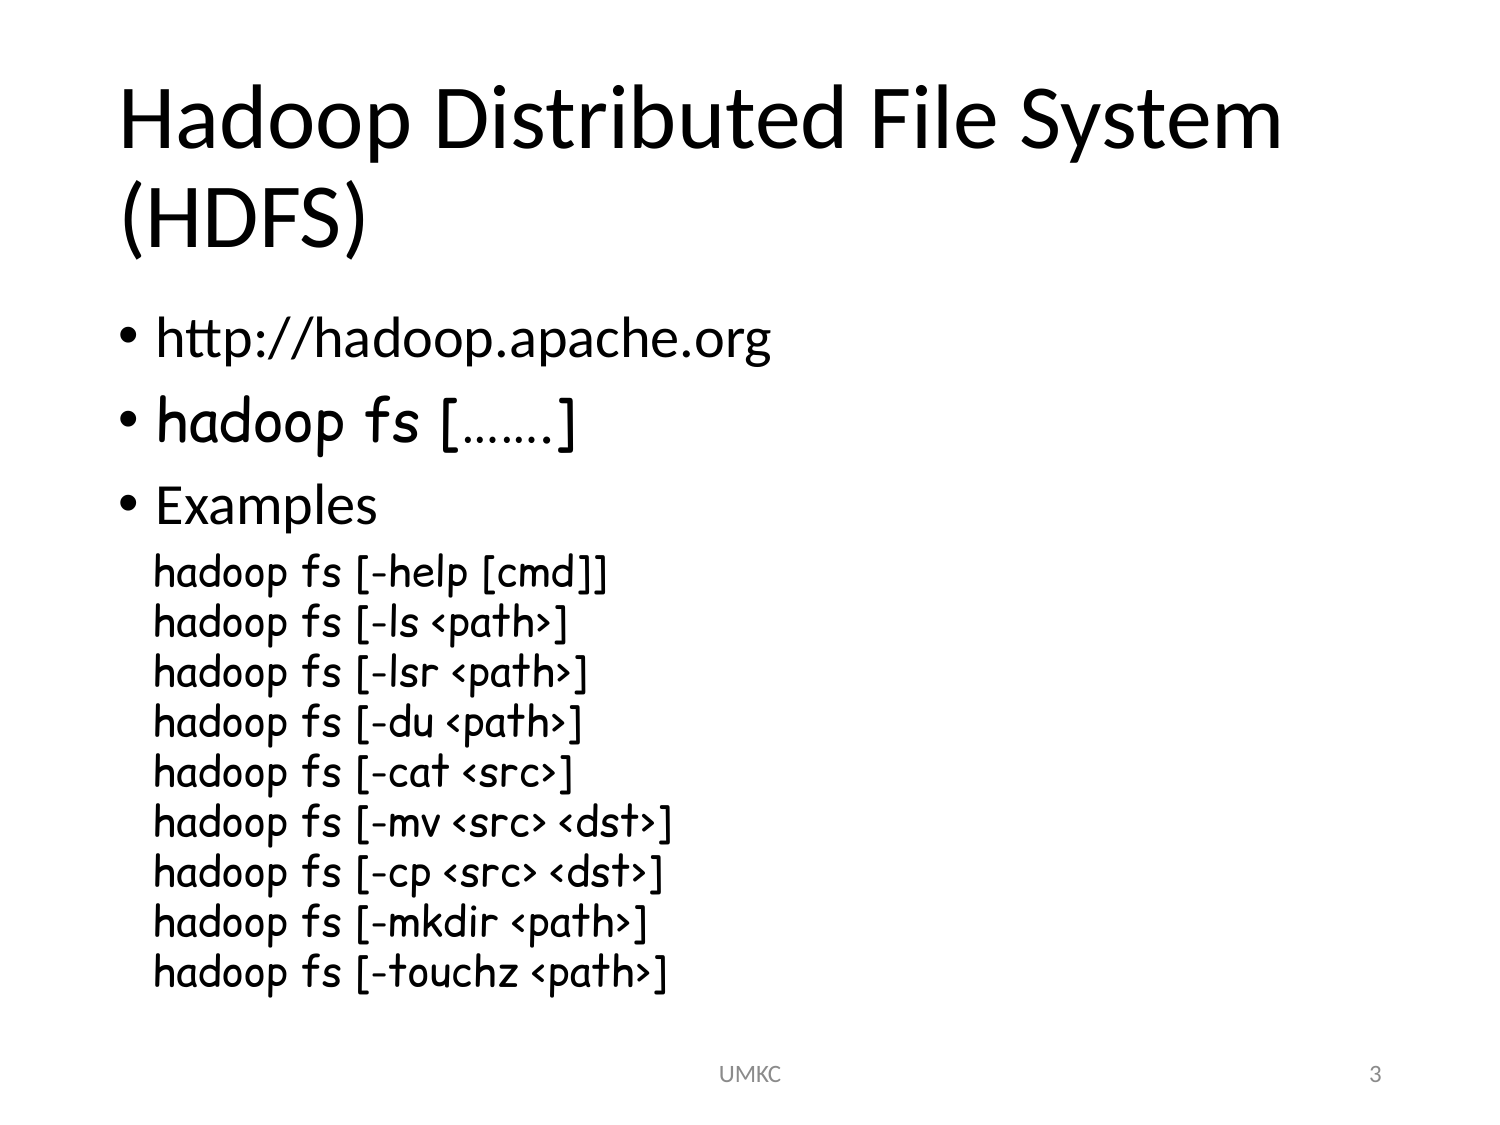

# Hadoop Distributed File System (HDFS)
http://hadoop.apache.org
hadoop fs […….]
Examples
hadoop fs [-help [cmd]]
hadoop fs [-ls <path>]
hadoop fs [-lsr <path>]
hadoop fs [-du <path>]
hadoop fs [-cat <src>]
hadoop fs [-mv <src> <dst>]
hadoop fs [-cp <src> <dst>]
hadoop fs [-mkdir <path>]
hadoop fs [-touchz <path>]

UMKC
3